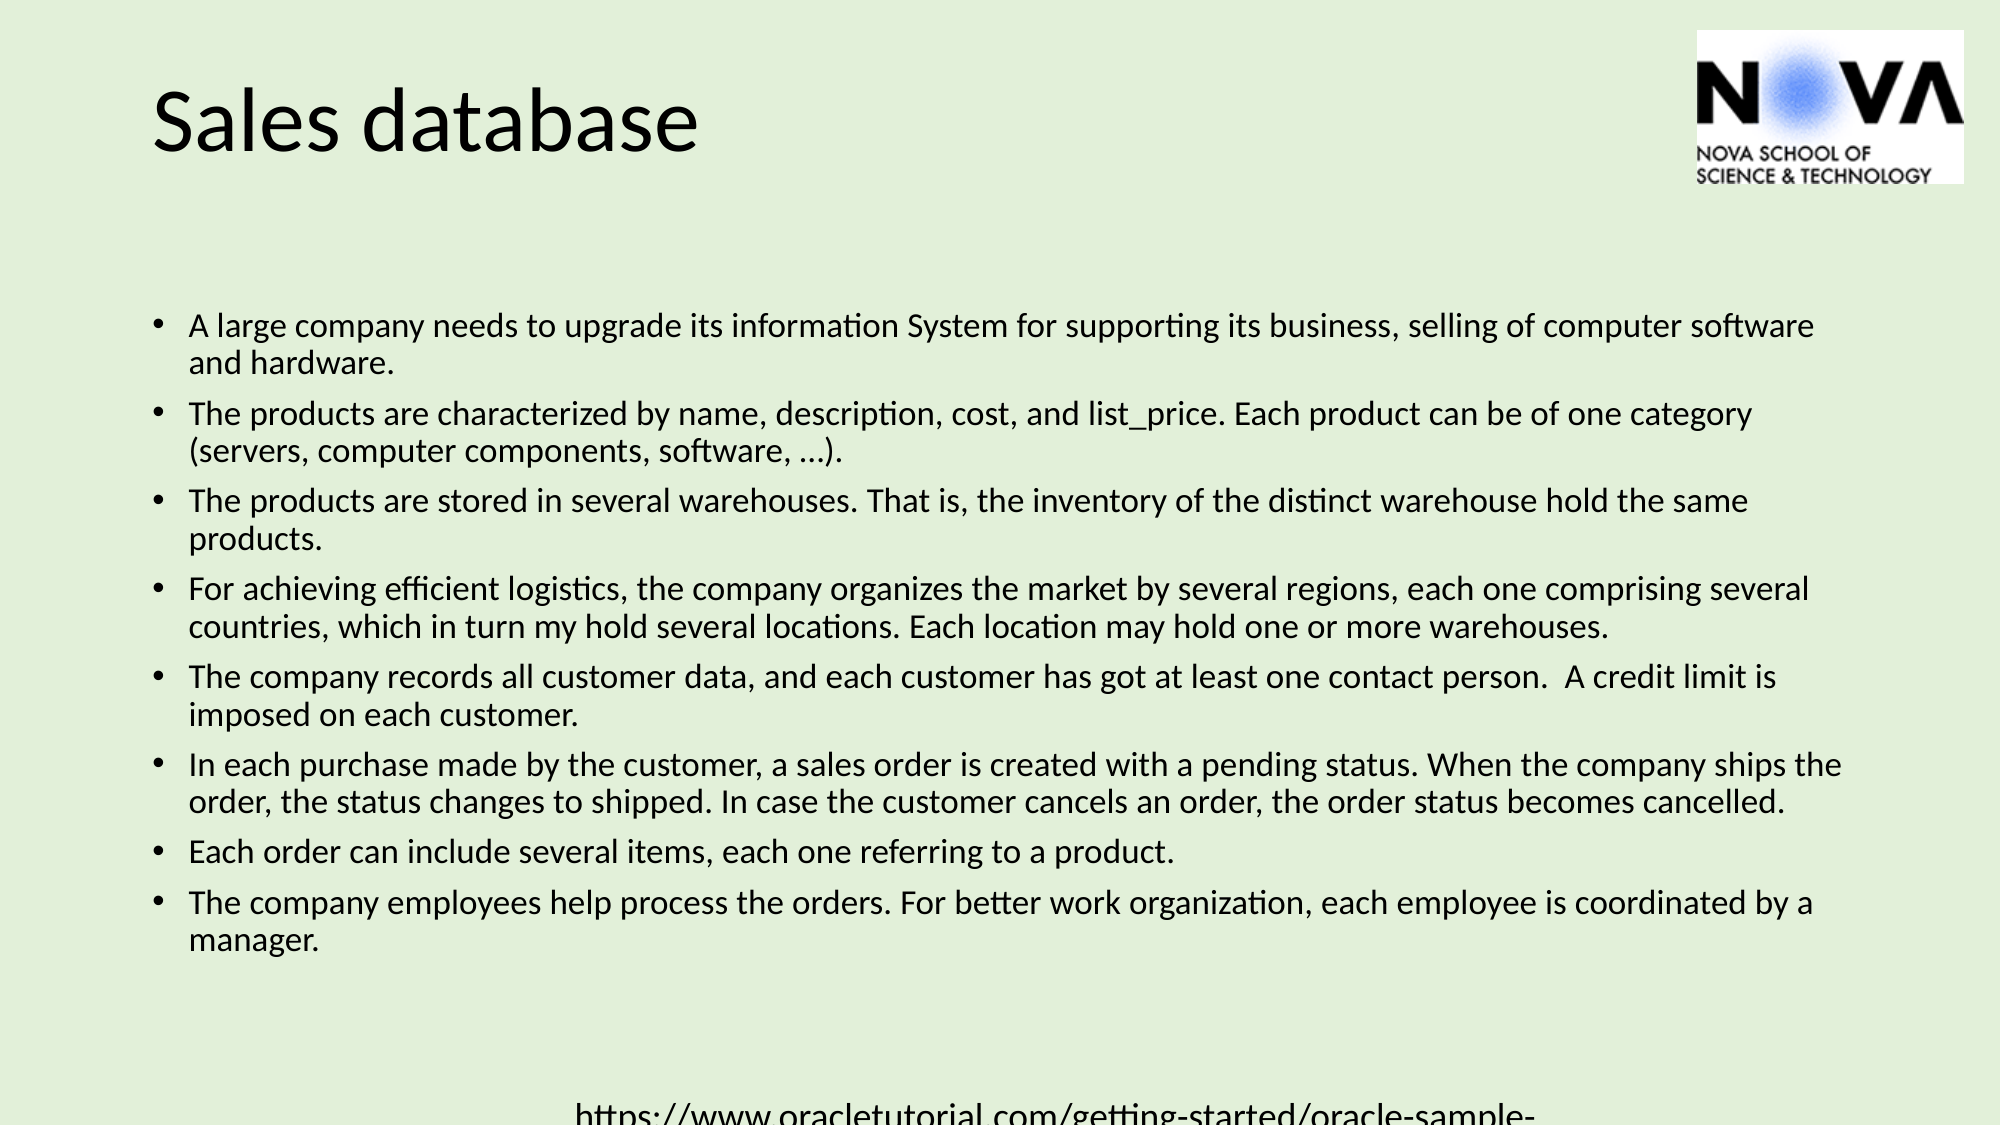

# Sales database
A large company needs to upgrade its information System for supporting its business, selling of computer software and hardware.
The products are characterized by name, description, cost, and list_price. Each product can be of one category (servers, computer components, software, …).
The products are stored in several warehouses. That is, the inventory of the distinct warehouse hold the same products.
For achieving efficient logistics, the company organizes the market by several regions, each one comprising several countries, which in turn my hold several locations. Each location may hold one or more warehouses.
The company records all customer data, and each customer has got at least one contact person.  A credit limit is imposed on each customer.
In each purchase made by the customer, a sales order is created with a pending status. When the company ships the order, the status changes to shipped. In case the customer cancels an order, the order status becomes cancelled.
Each order can include several items, each one referring to a product.
The company employees help process the orders. For better work organization, each employee is coordinated by a manager.

https://www.oracletutorial.com/getting-started/oracle-sample-database/